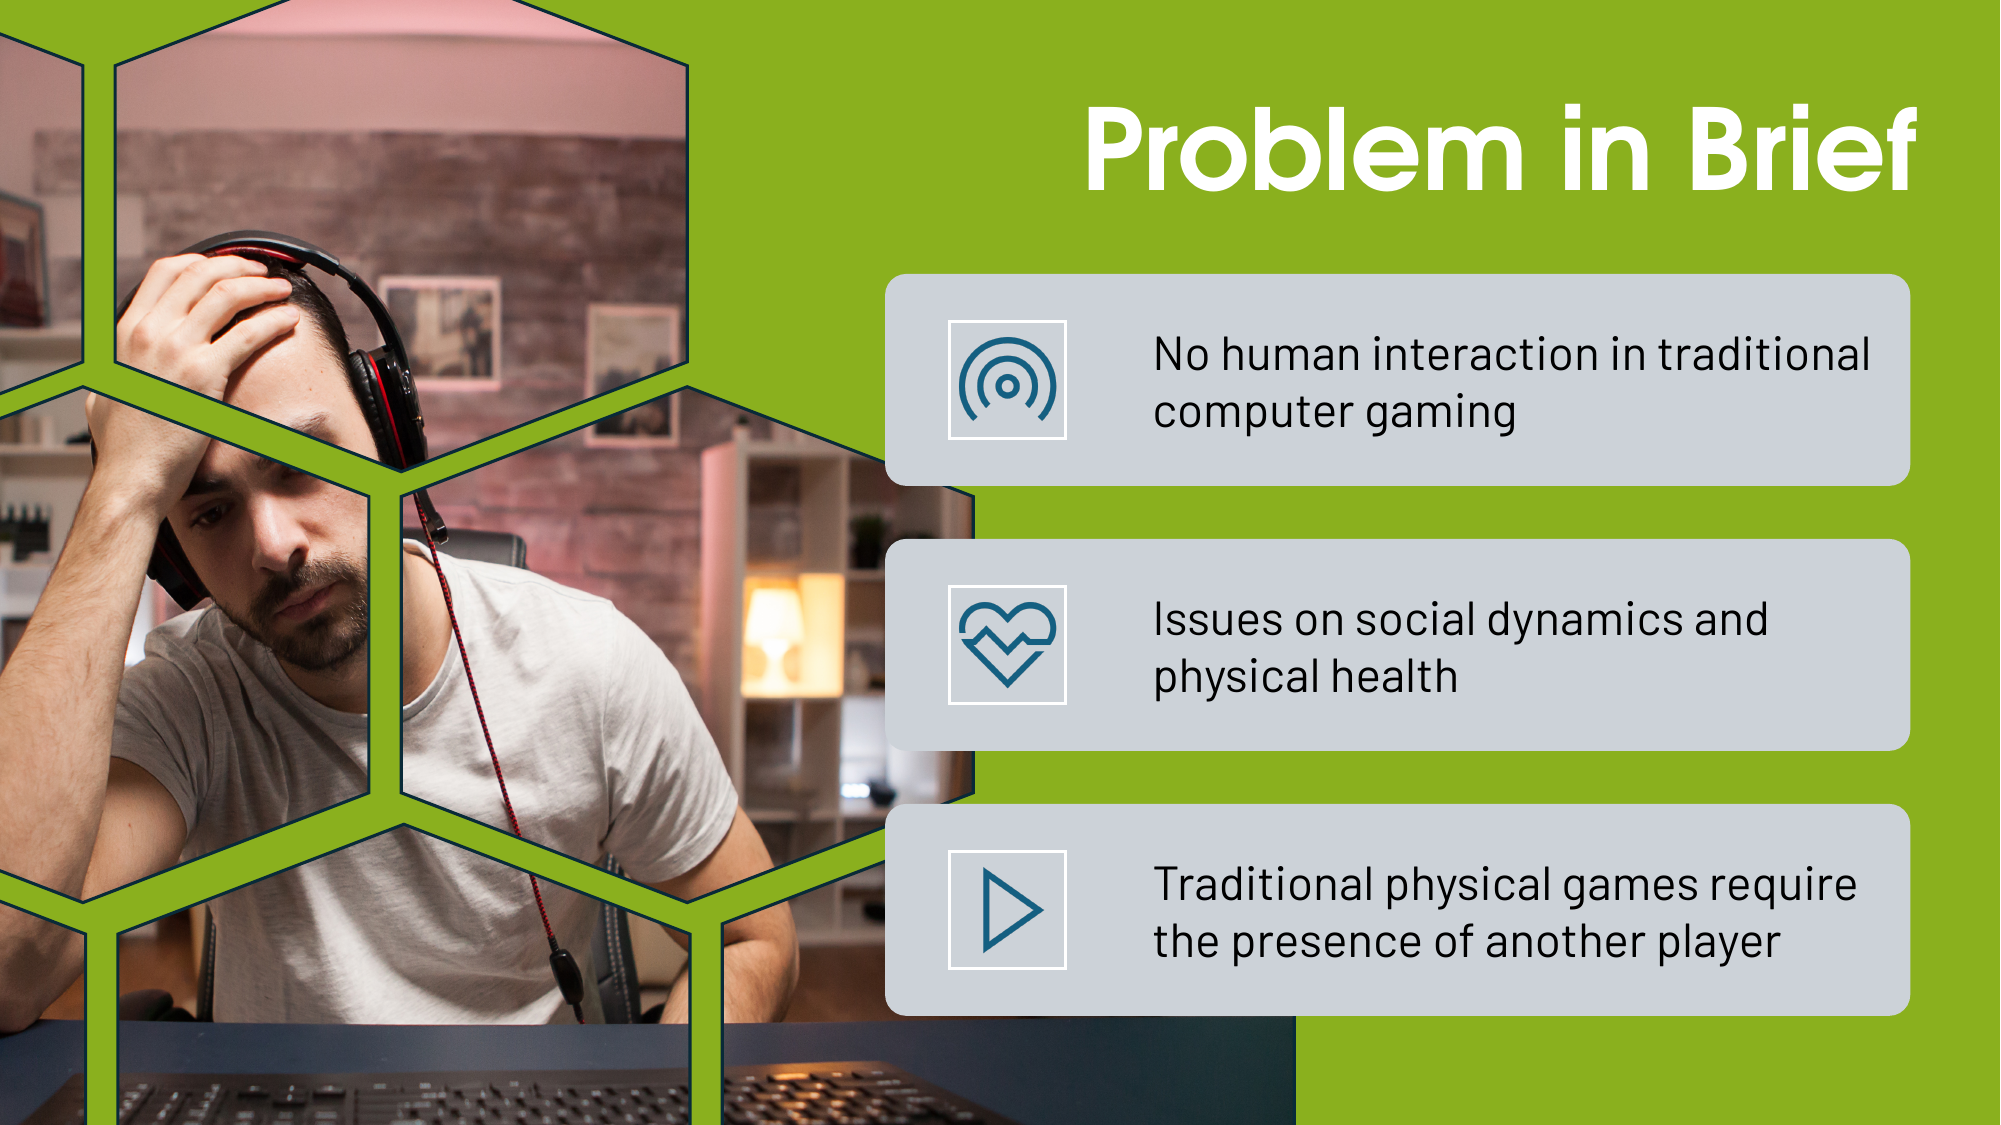

Problem in Brief
No human interaction in traditional computer gaming
Issues on social dynamics and physical health
Traditional physical games require the presence of another player